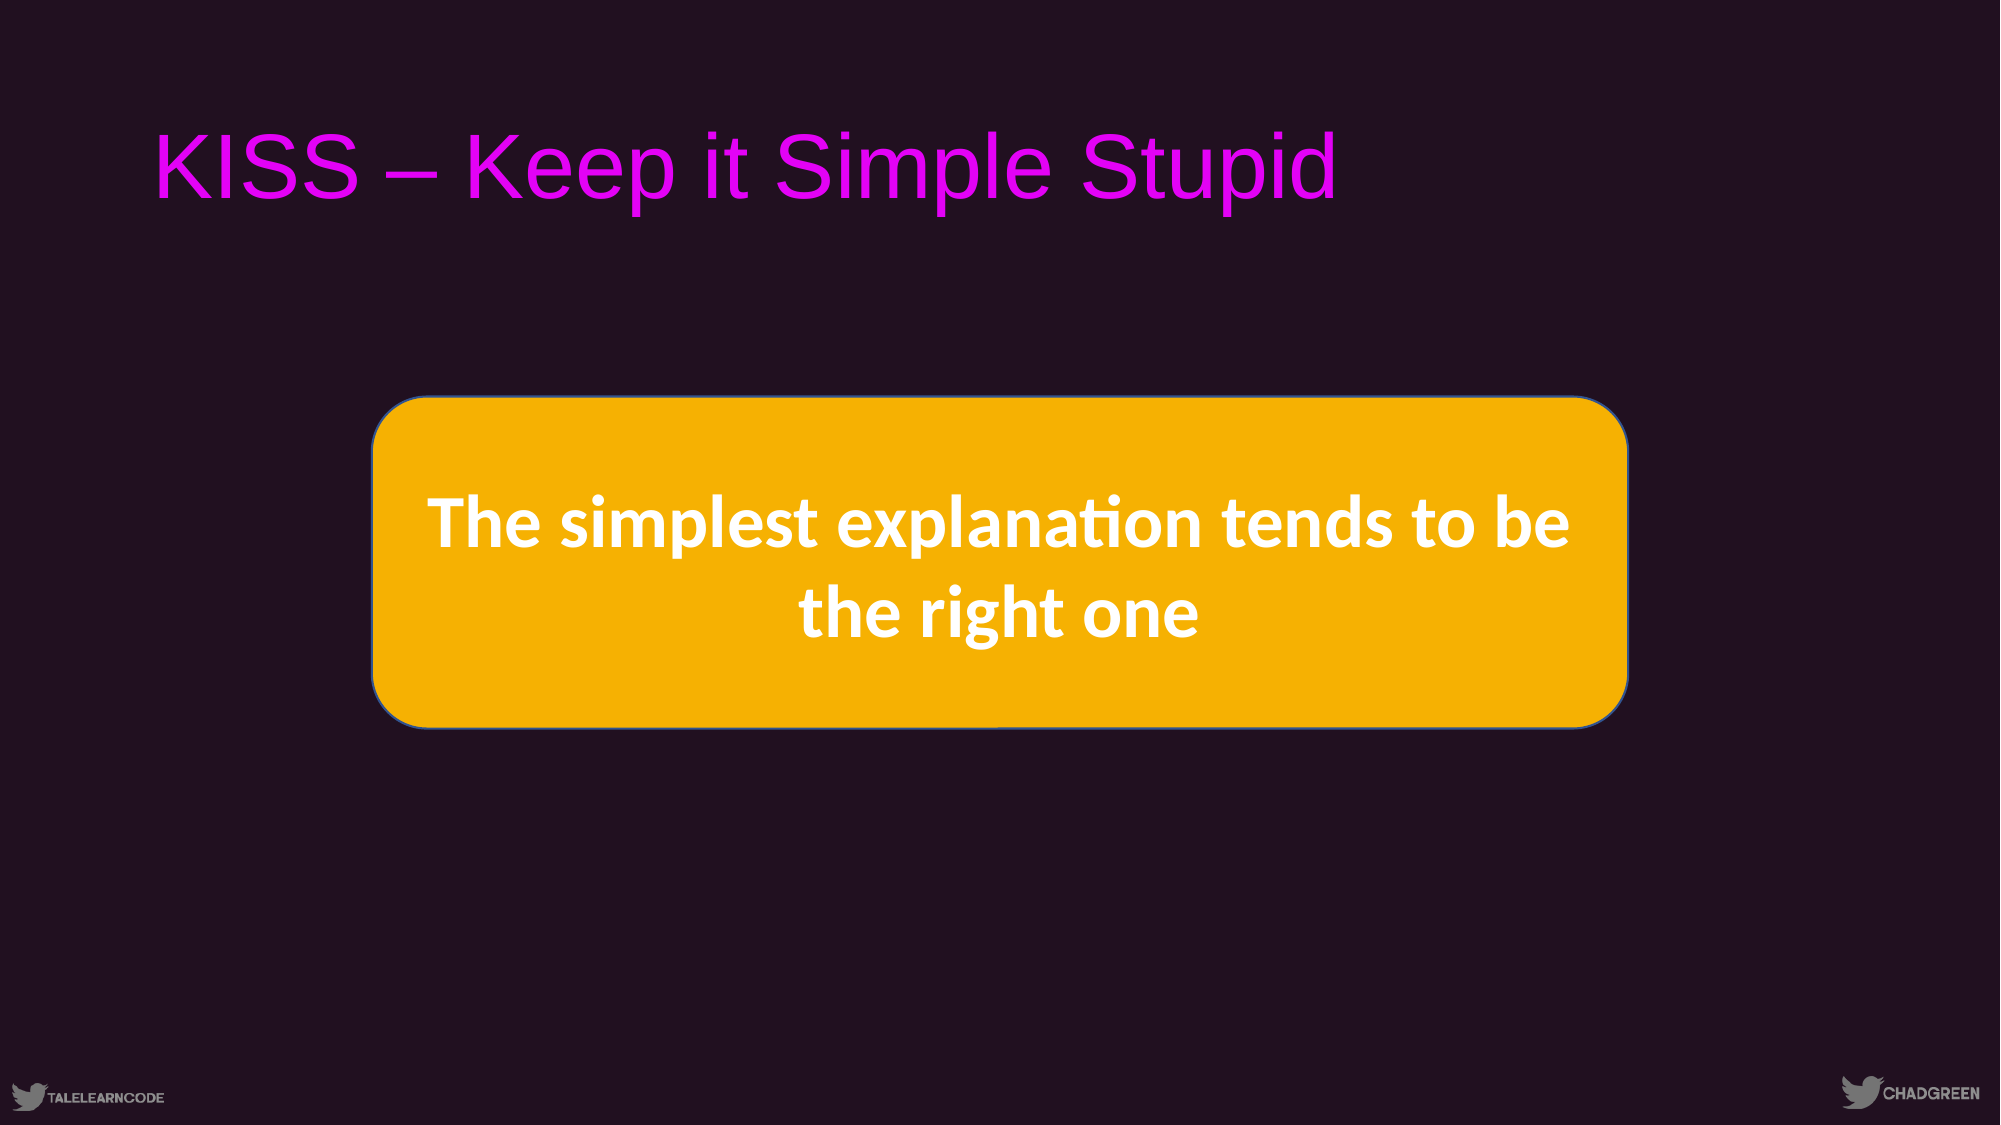

# KISS – Keep it Simple Stupid
The simplest explanation tends to be the right one